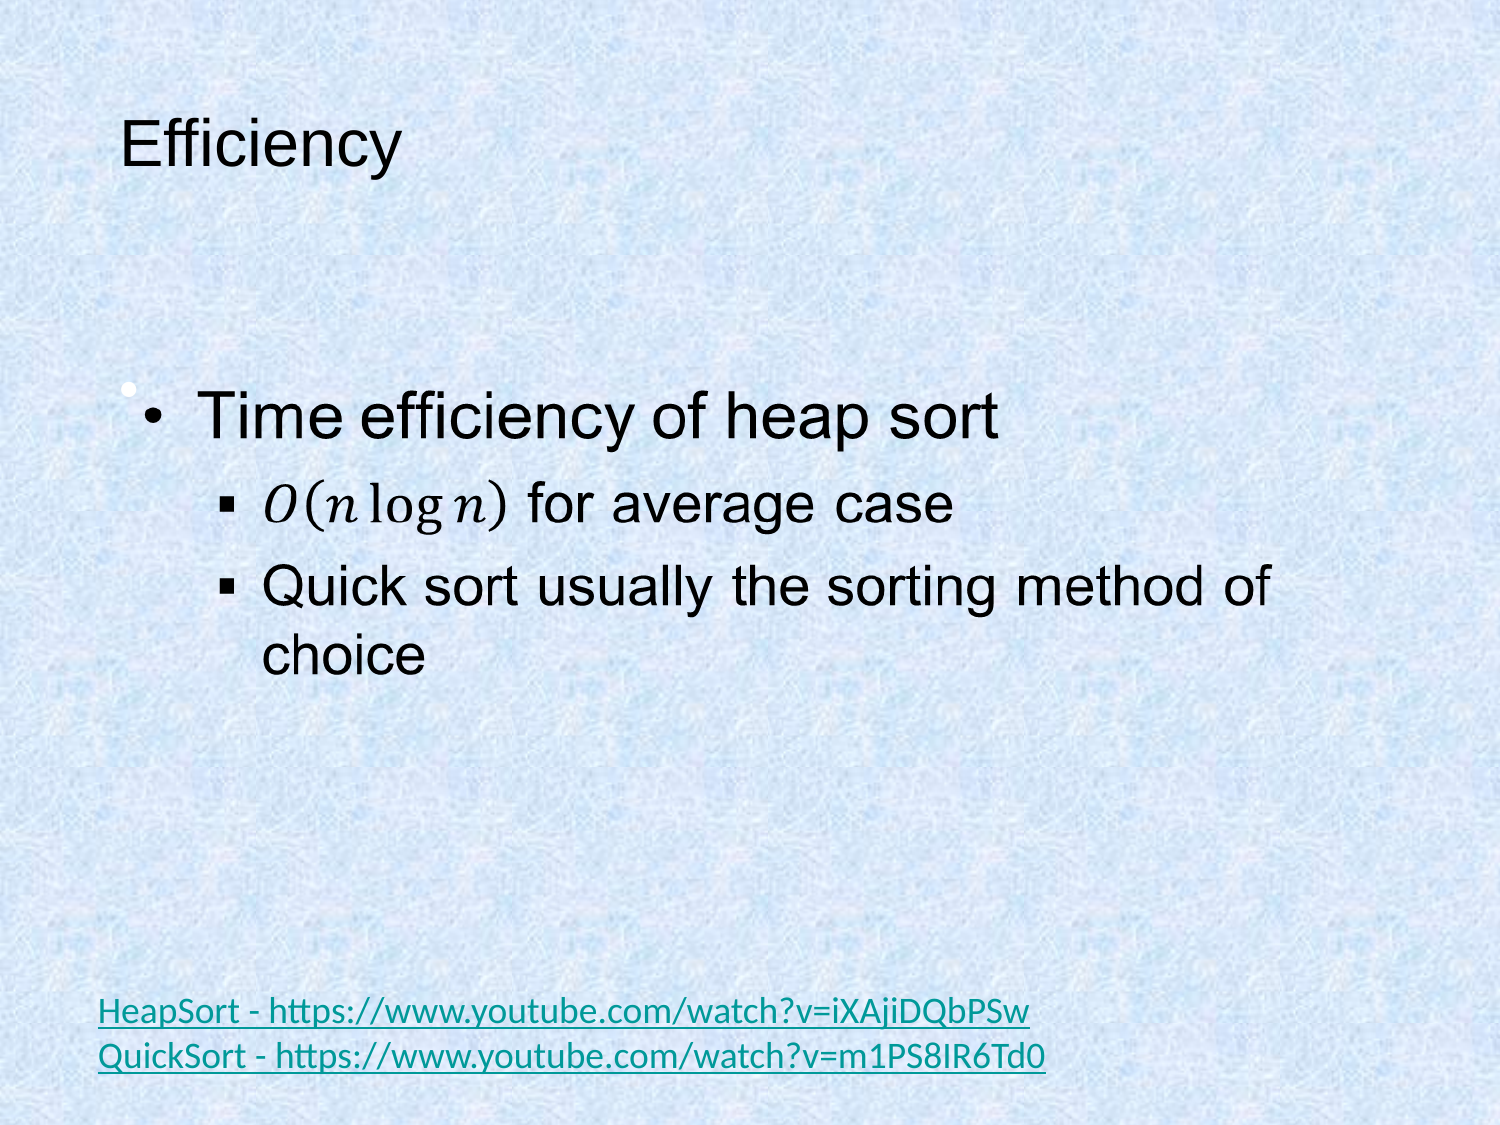

# Efficiency

HeapSort - https://www.youtube.com/watch?v=iXAjiDQbPSw
QuickSort - https://www.youtube.com/watch?v=m1PS8IR6Td0